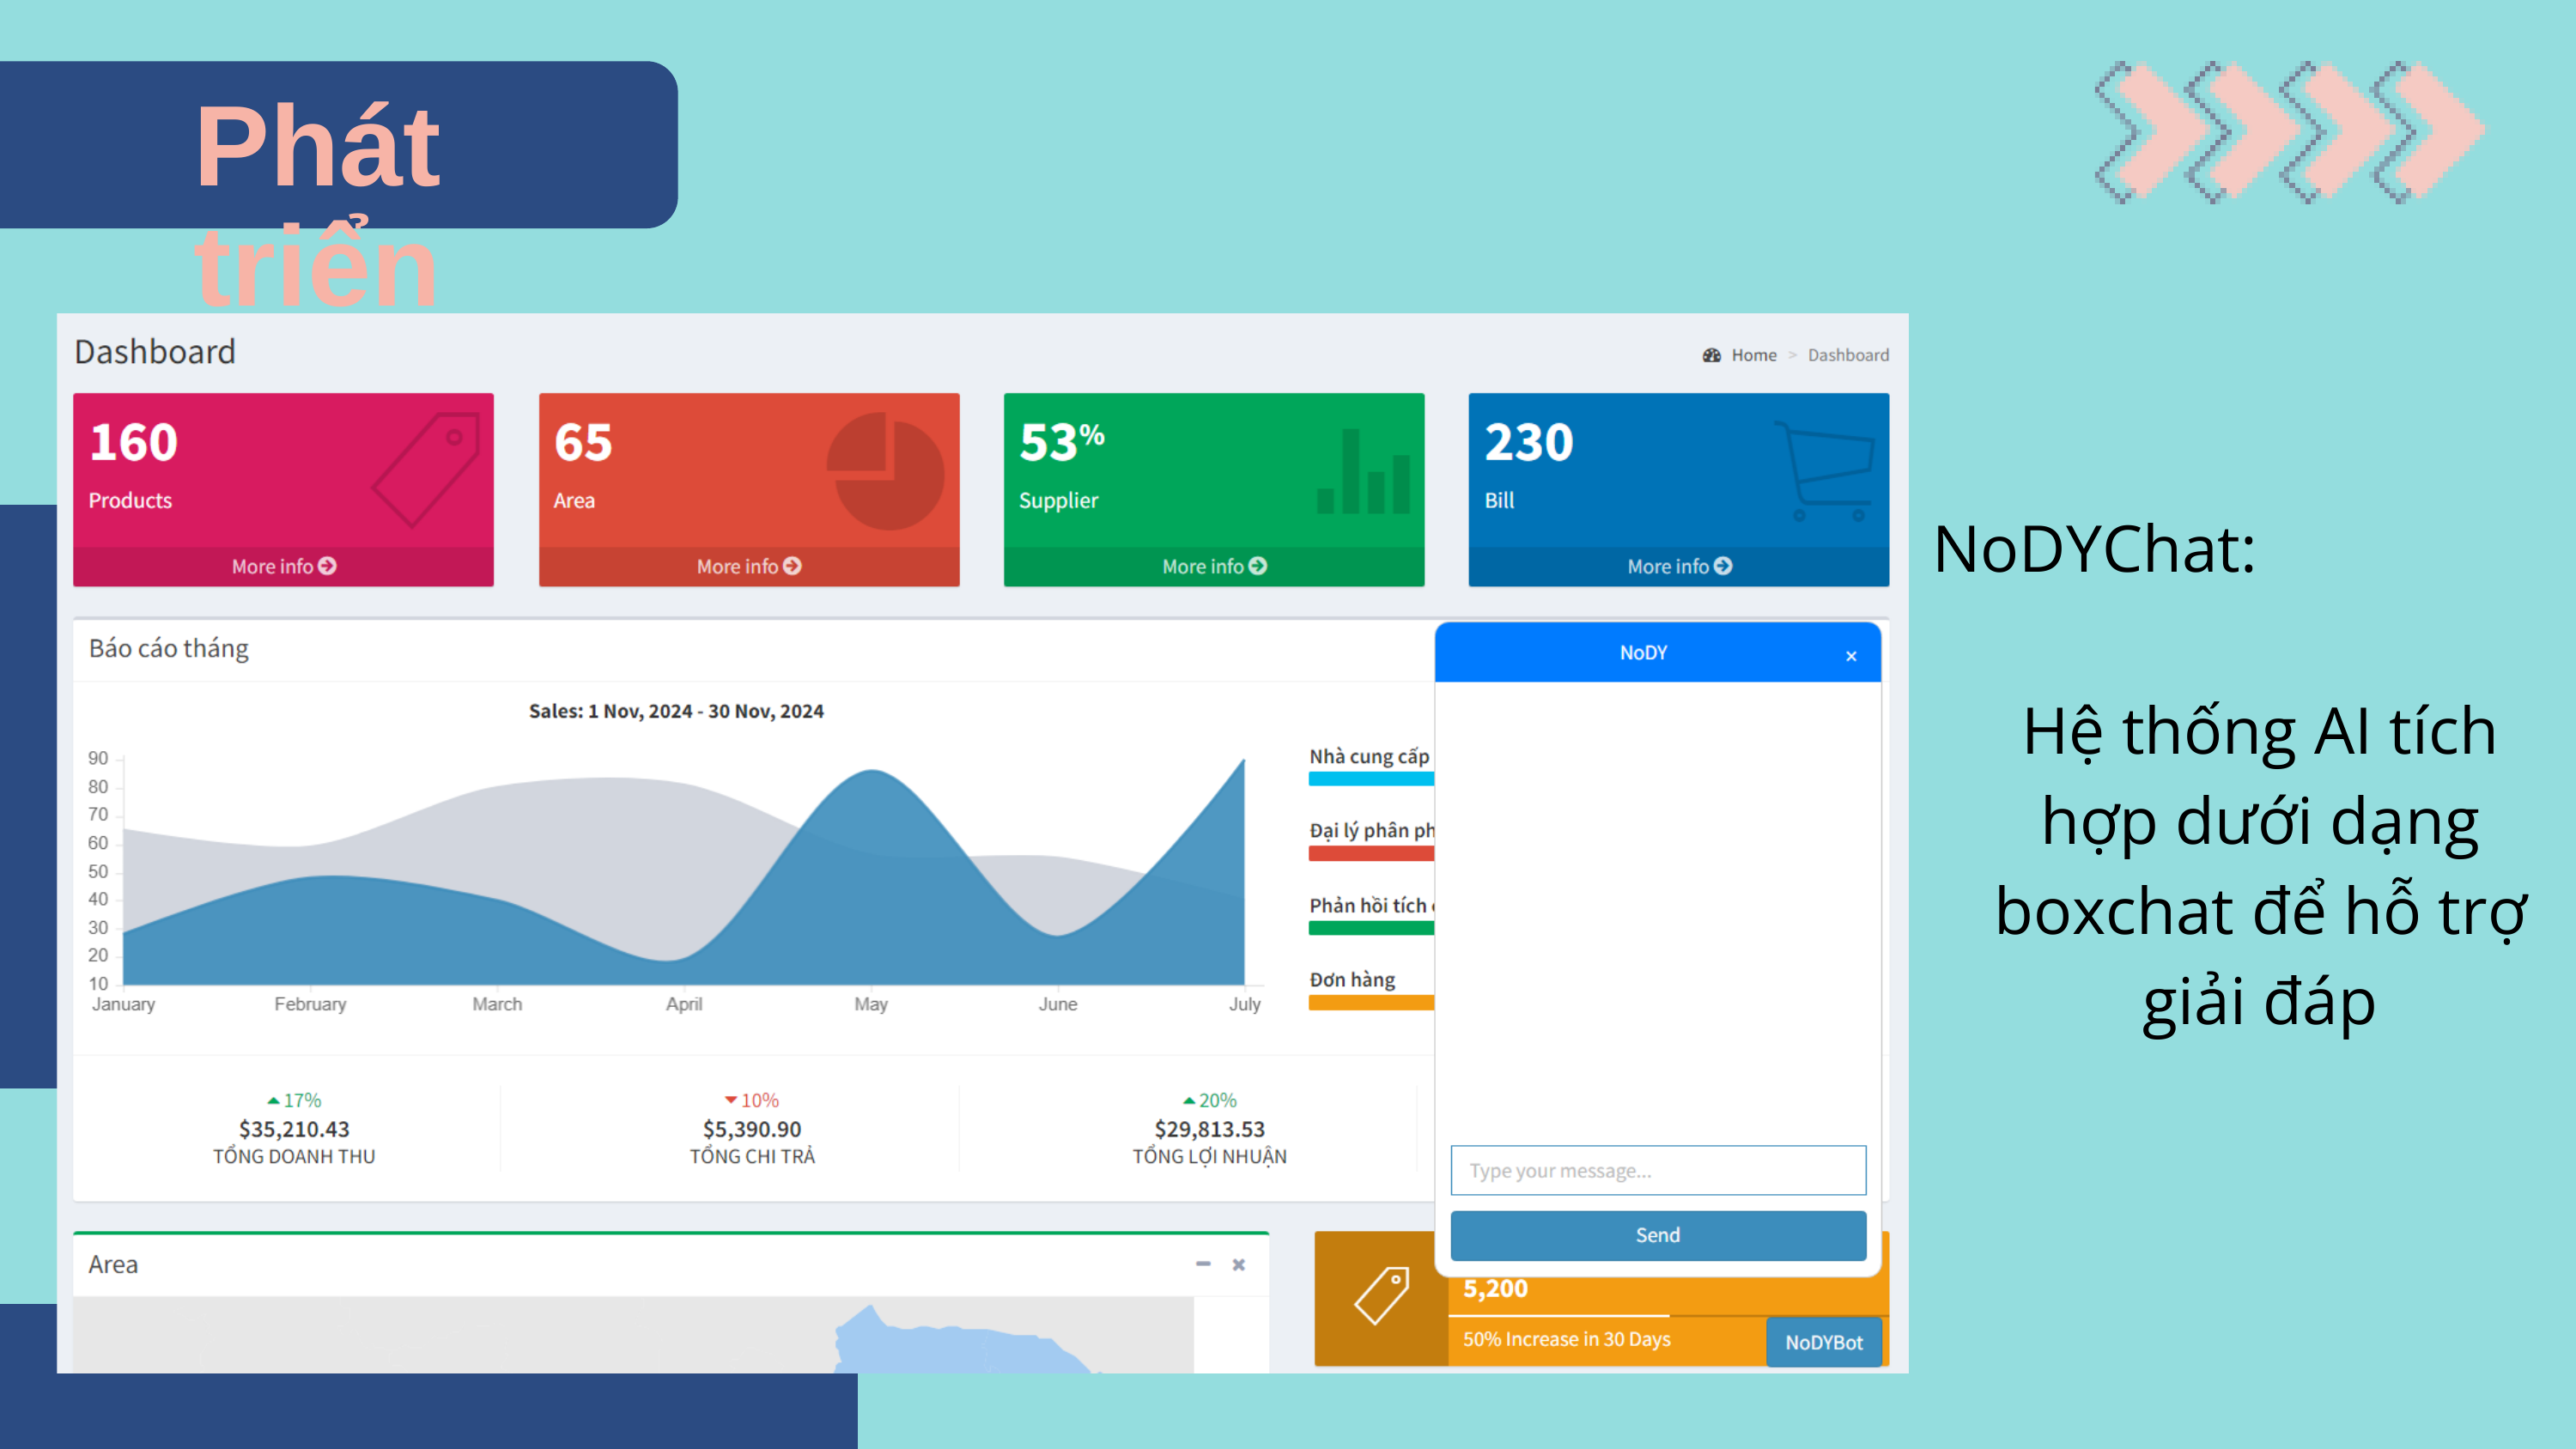

Phát triển

NoDYChat:

Hệ thống AI tích hợp dưới dạng boxchat để hỗ trợ giải đáp